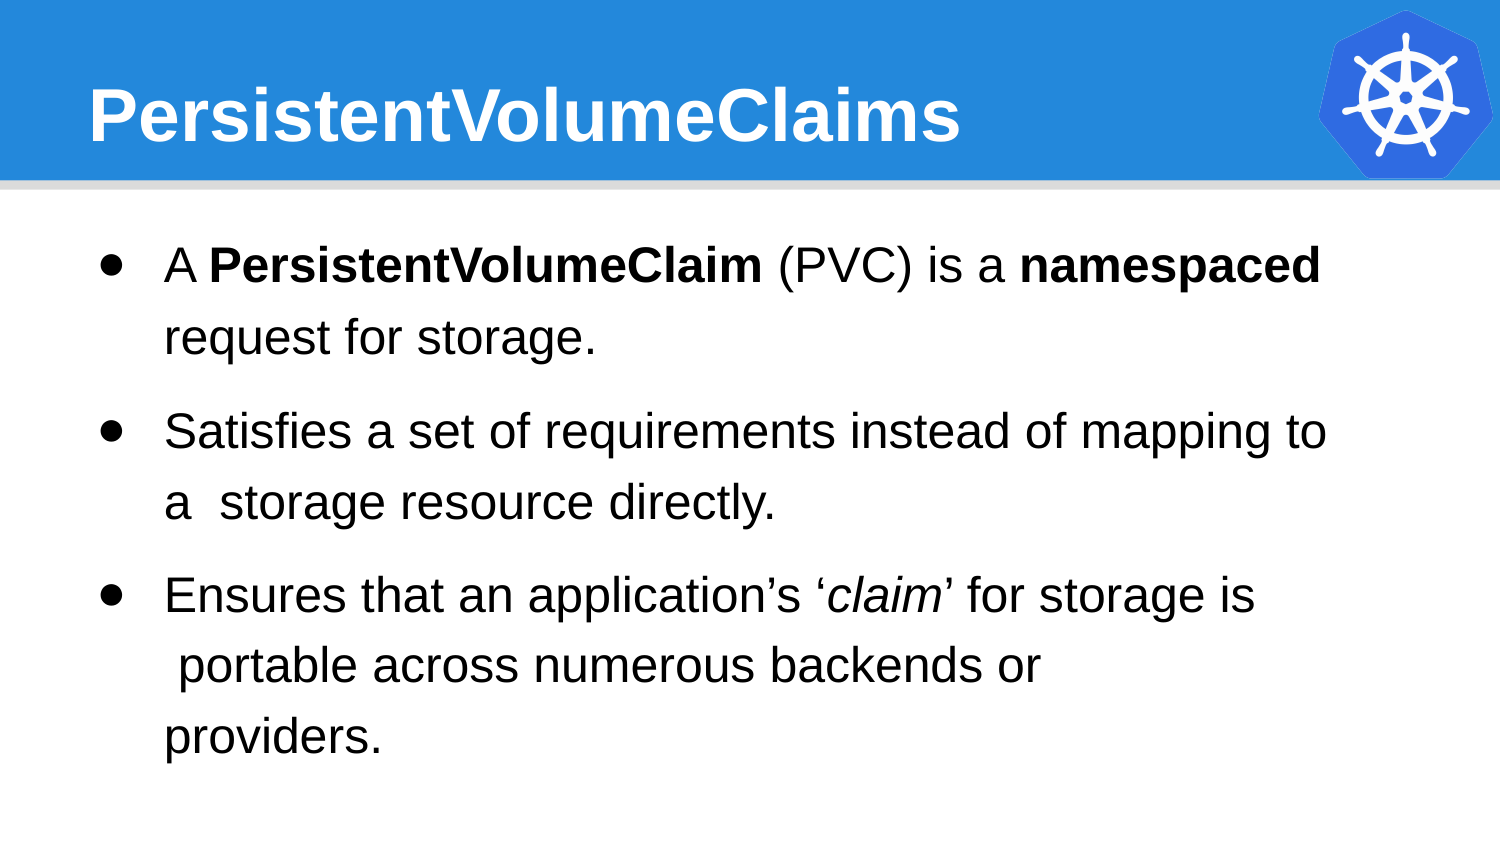

# PersistentVolumeClaims
A PersistentVolumeClaim (PVC) is a namespaced
request for storage.
Satisfies a set of requirements instead of mapping to a  storage resource directly.
Ensures that an application’s ‘claim’ for storage is  portable across numerous backends or providers.